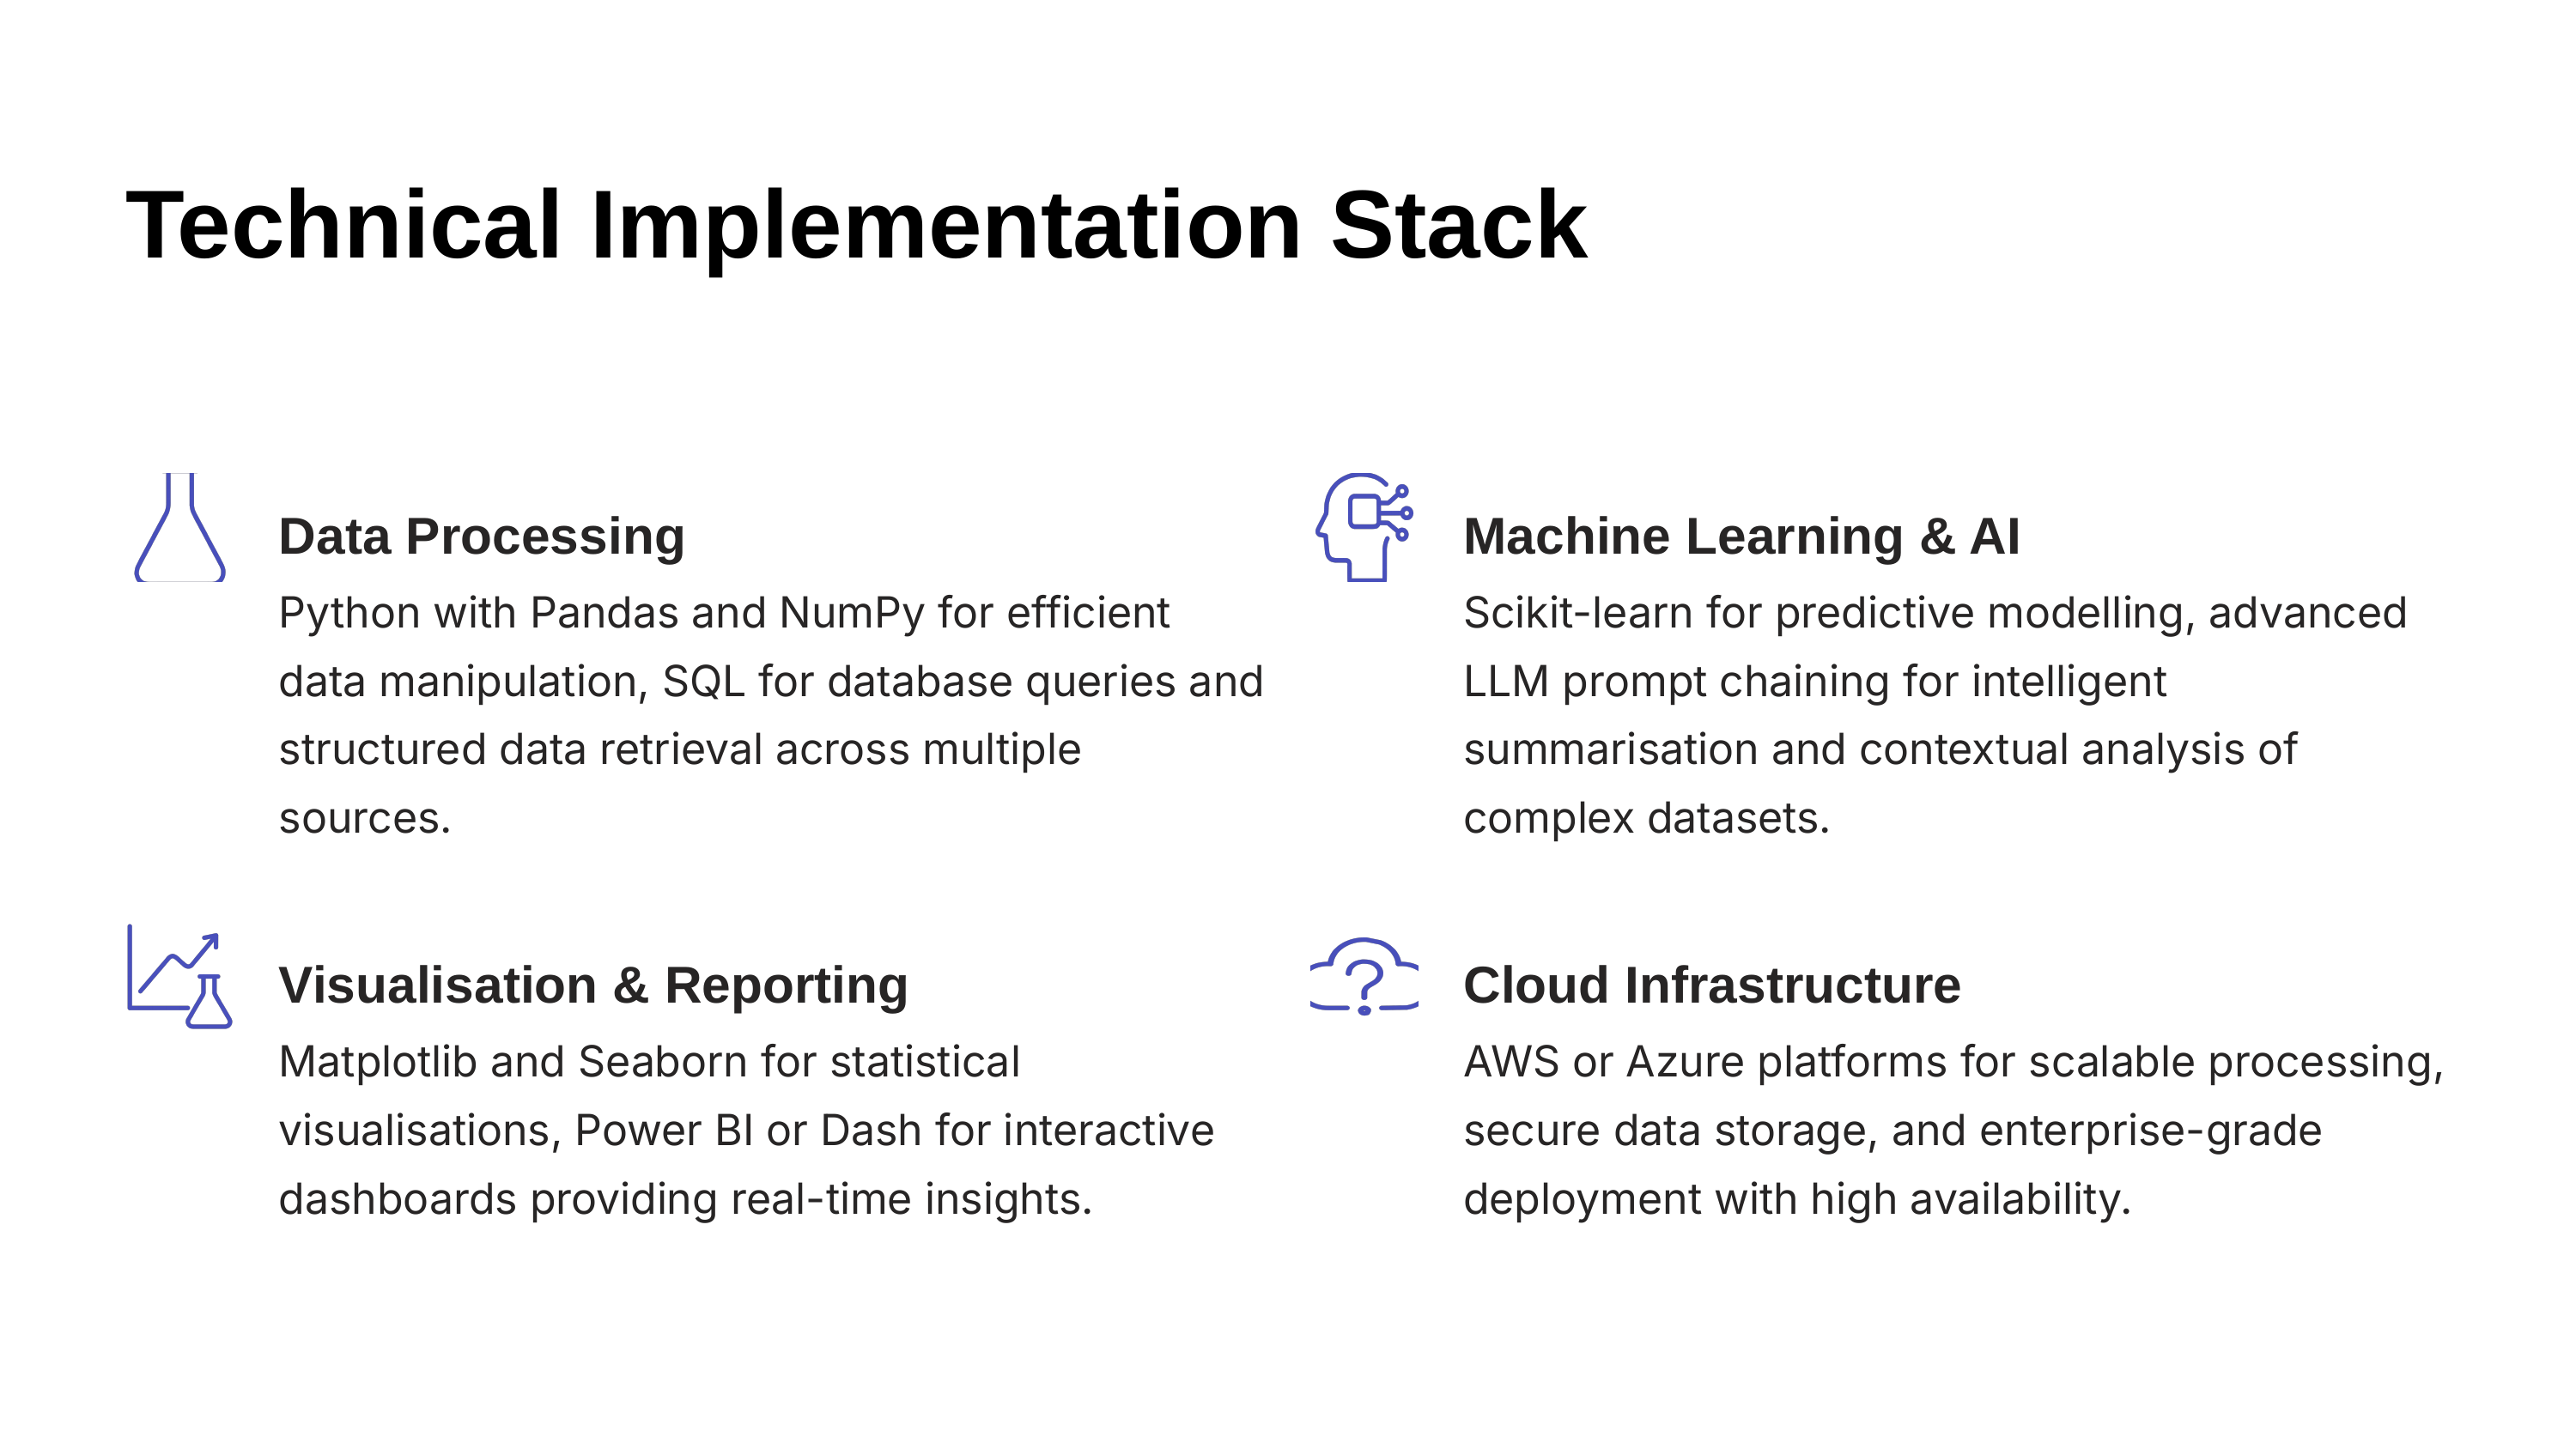

Technical Implementation Stack

Data Processing
Machine Learning & AI
Python with Pandas and NumPy for efficient data manipulation, SQL for database queries and structured data retrieval across multiple sources.
Scikit-learn for predictive modelling, advanced LLM prompt chaining for intelligent summarisation and contextual analysis of complex datasets.

Visualisation & Reporting
Cloud Infrastructure
Matplotlib and Seaborn for statistical visualisations, Power BI or Dash for interactive dashboards providing real-time insights.
AWS or Azure platforms for scalable processing, secure data storage, and enterprise-grade deployment with high availability.